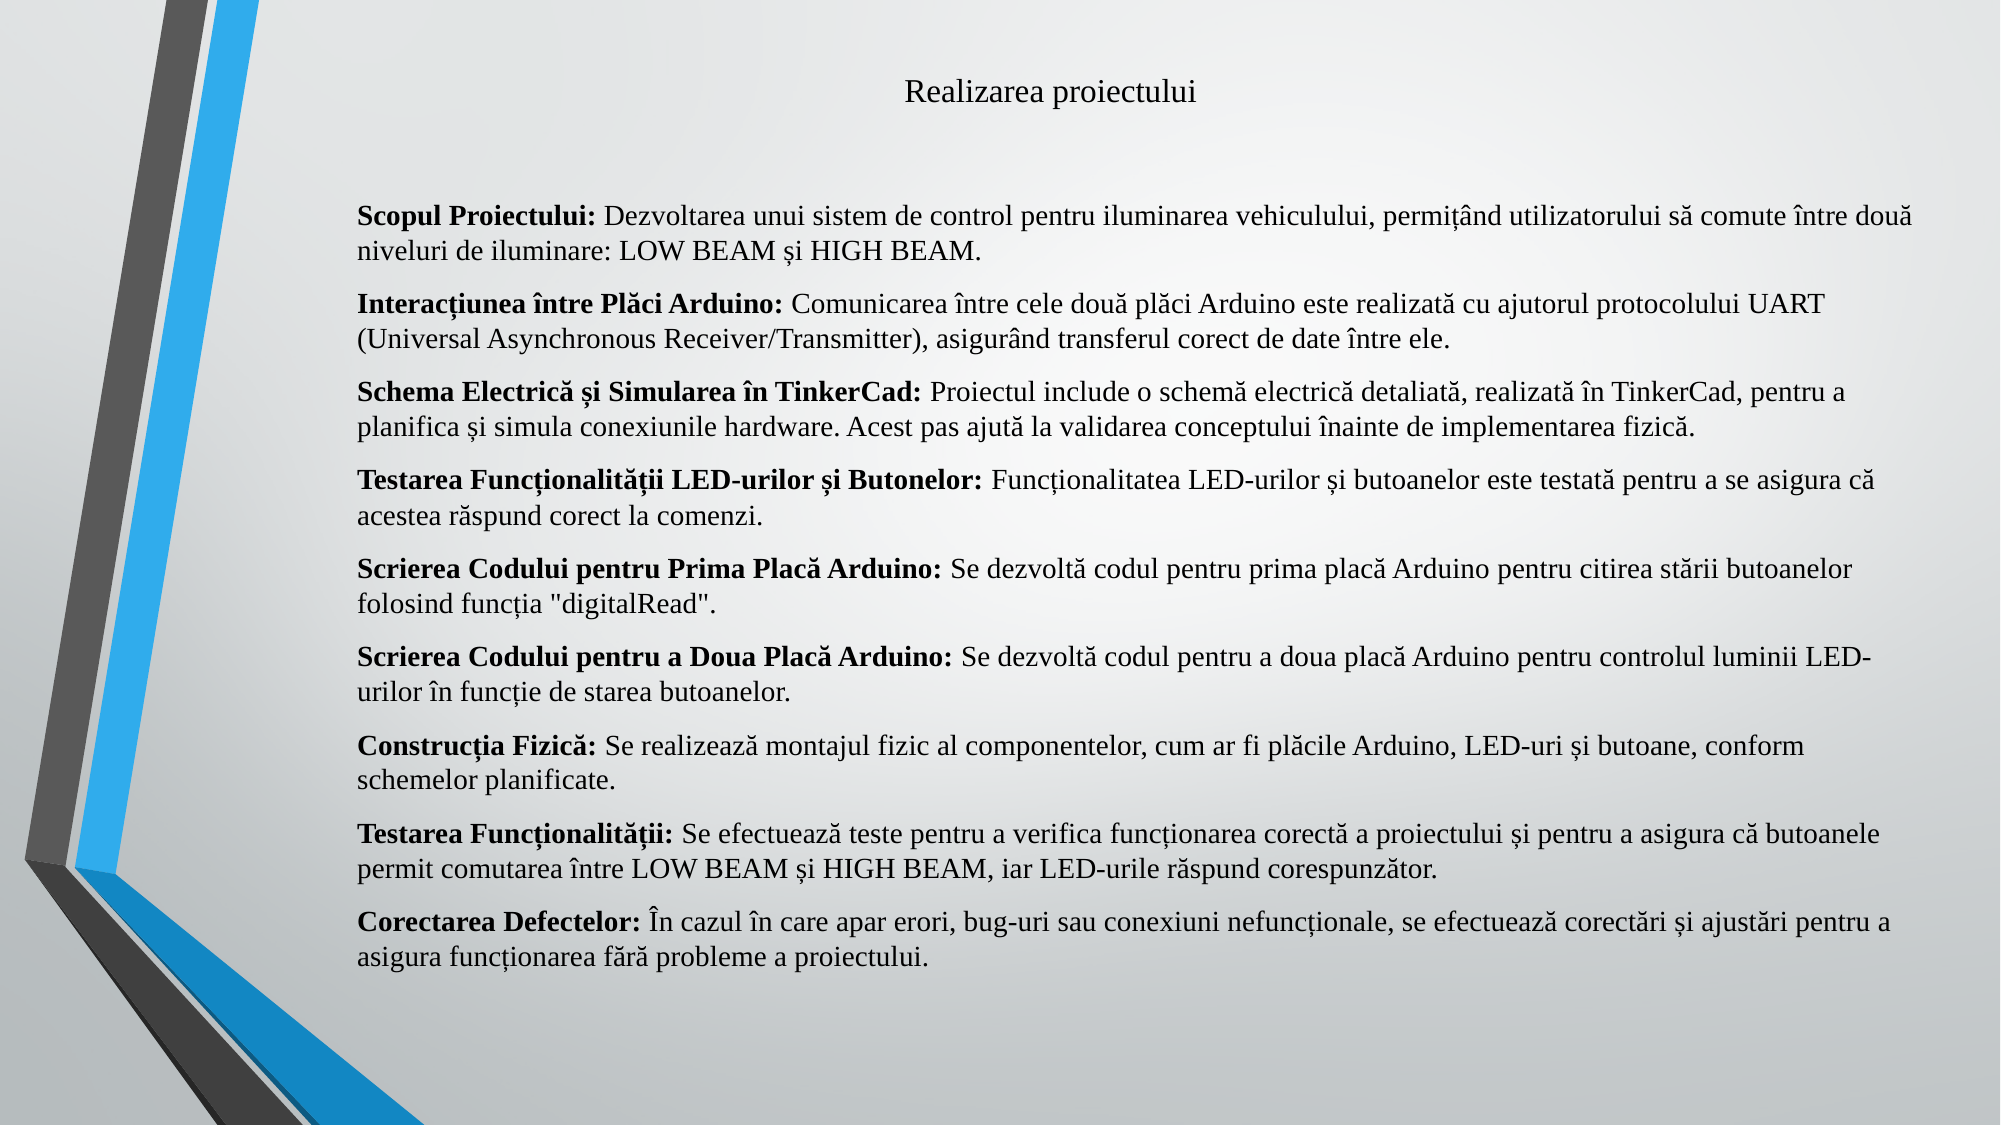

# Realizarea proiectului
Scopul Proiectului: Dezvoltarea unui sistem de control pentru iluminarea vehiculului, permițând utilizatorului să comute între două niveluri de iluminare: LOW BEAM și HIGH BEAM.
Interacțiunea între Plăci Arduino: Comunicarea între cele două plăci Arduino este realizată cu ajutorul protocolului UART (Universal Asynchronous Receiver/Transmitter), asigurând transferul corect de date între ele.
Schema Electrică și Simularea în TinkerCad: Proiectul include o schemă electrică detaliată, realizată în TinkerCad, pentru a planifica și simula conexiunile hardware. Acest pas ajută la validarea conceptului înainte de implementarea fizică.
Testarea Funcționalității LED-urilor și Butonelor: Funcționalitatea LED-urilor și butoanelor este testată pentru a se asigura că acestea răspund corect la comenzi.
Scrierea Codului pentru Prima Placă Arduino: Se dezvoltă codul pentru prima placă Arduino pentru citirea stării butoanelor folosind funcția "digitalRead".
Scrierea Codului pentru a Doua Placă Arduino: Se dezvoltă codul pentru a doua placă Arduino pentru controlul luminii LED-urilor în funcție de starea butoanelor.
Construcția Fizică: Se realizează montajul fizic al componentelor, cum ar fi plăcile Arduino, LED-uri și butoane, conform schemelor planificate.
Testarea Funcționalității: Se efectuează teste pentru a verifica funcționarea corectă a proiectului și pentru a asigura că butoanele permit comutarea între LOW BEAM și HIGH BEAM, iar LED-urile răspund corespunzător.
Corectarea Defectelor: În cazul în care apar erori, bug-uri sau conexiuni nefuncționale, se efectuează corectări și ajustări pentru a asigura funcționarea fără probleme a proiectului.